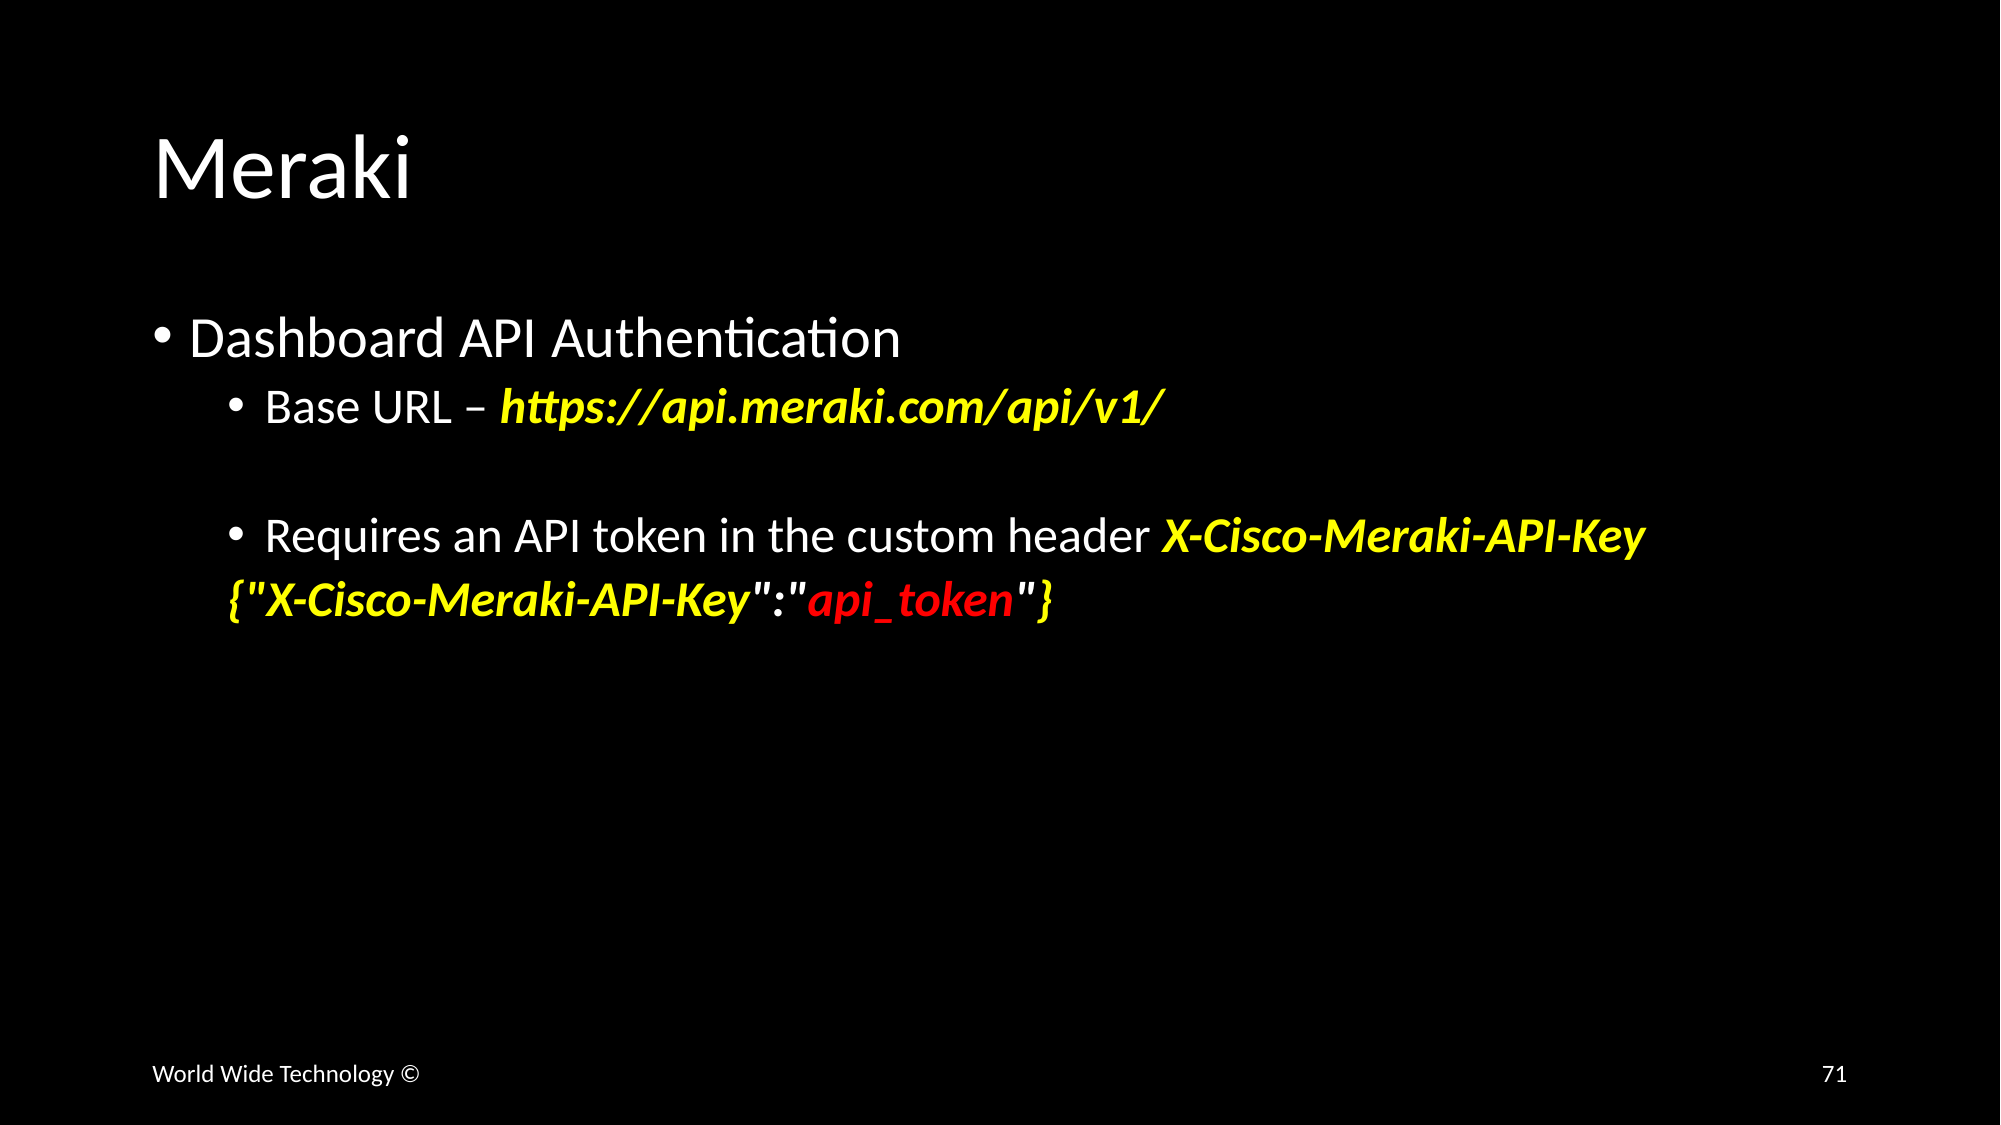

# Meraki
Dashboard API Authentication
Base URL – https://api.meraki.com/api/v1/

Requires an API token in the custom header X-Cisco-Meraki-API-Key
{"X-Cisco-Meraki-API-Key":"api_token"}
World Wide Technology ©
71